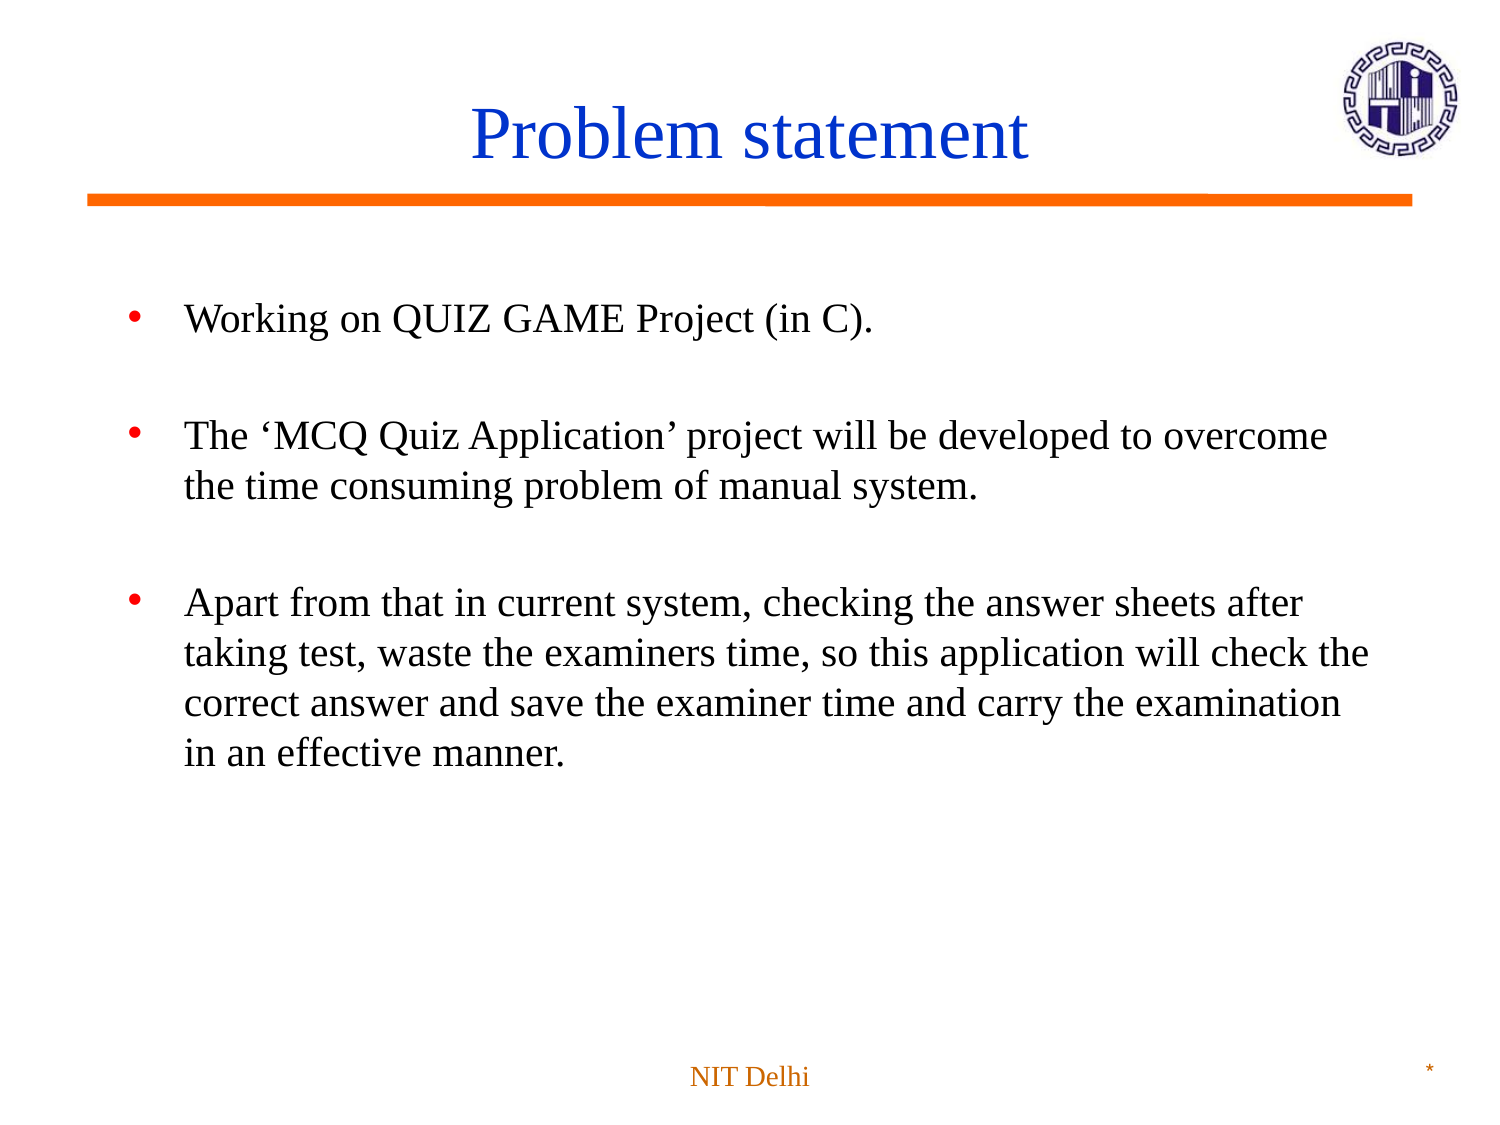

# Problem statement

Working on QUIZ GAME Project (in C).

The ‘MCQ Quiz Application’ project will be developed to overcome the time consuming problem of manual system.

Apart from that in current system, checking the answer sheets after taking test, waste the examiners time, so this application will check the correct answer and save the examiner time and carry the examination in an effective manner.

NIT Delhi
*